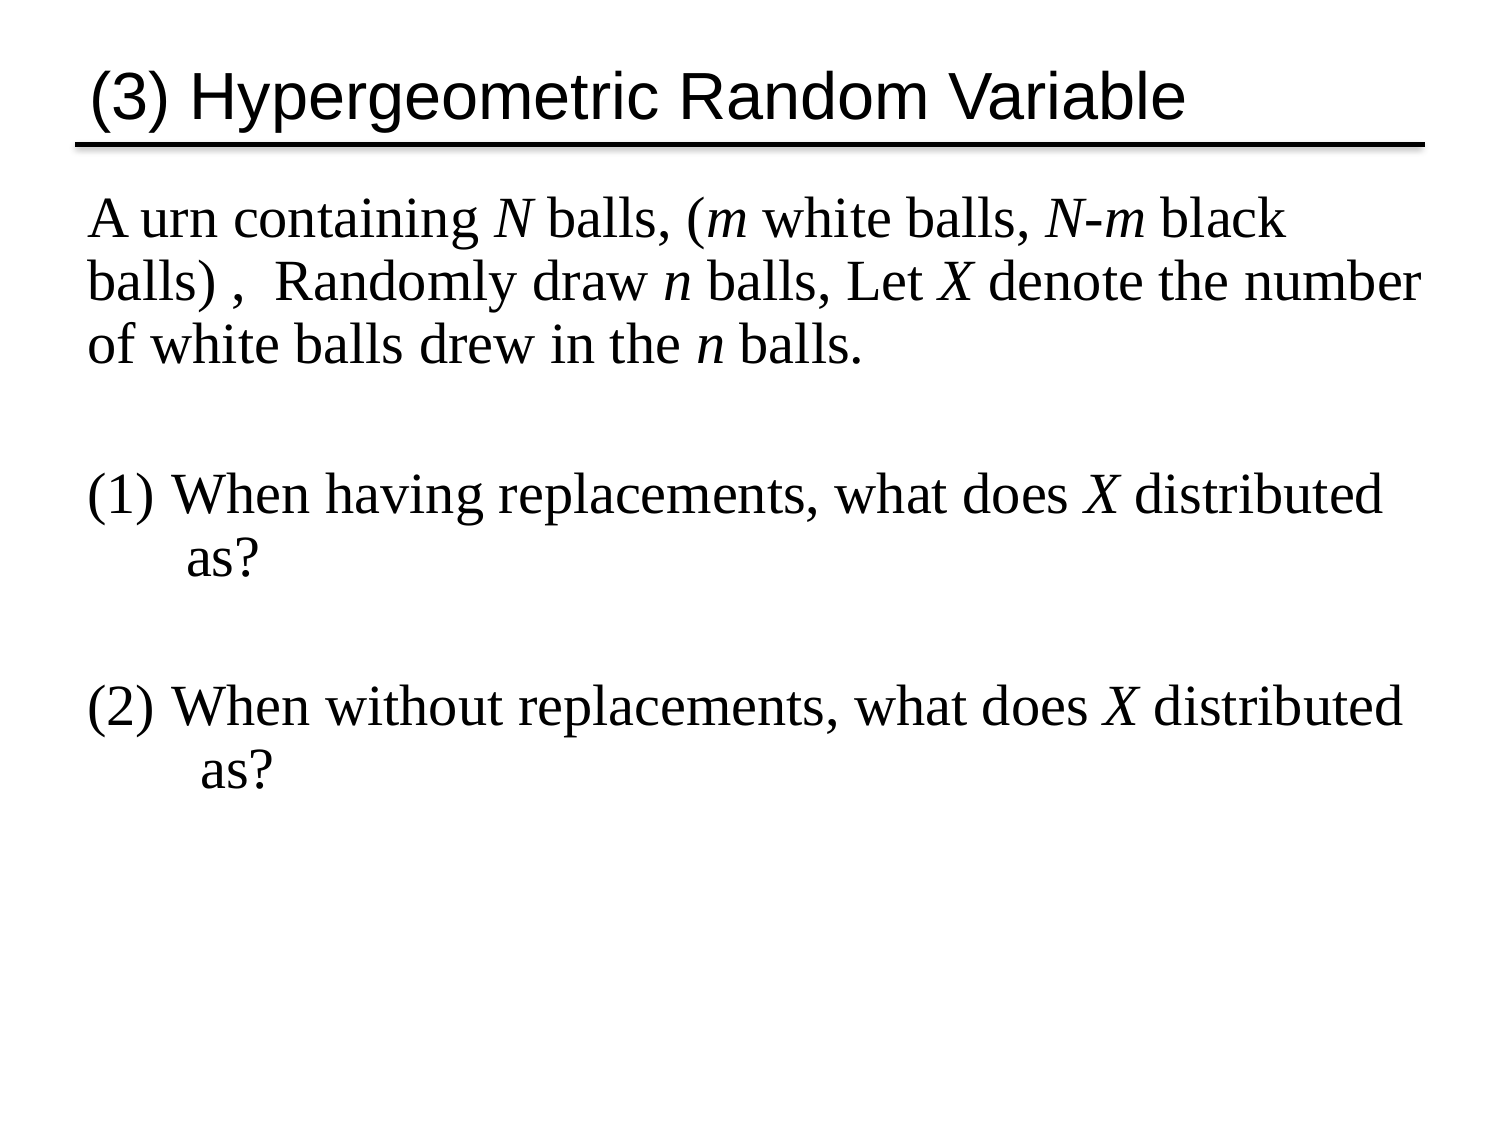

# (3) Hypergeometric Random Variable
A urn containing N balls, (m white balls, N-m black balls) ,  Randomly draw n balls, Let X denote the number of white balls drew in the n balls.

When having replacements, what does X distributed    as?

When without replacements, what does X distributed    as?